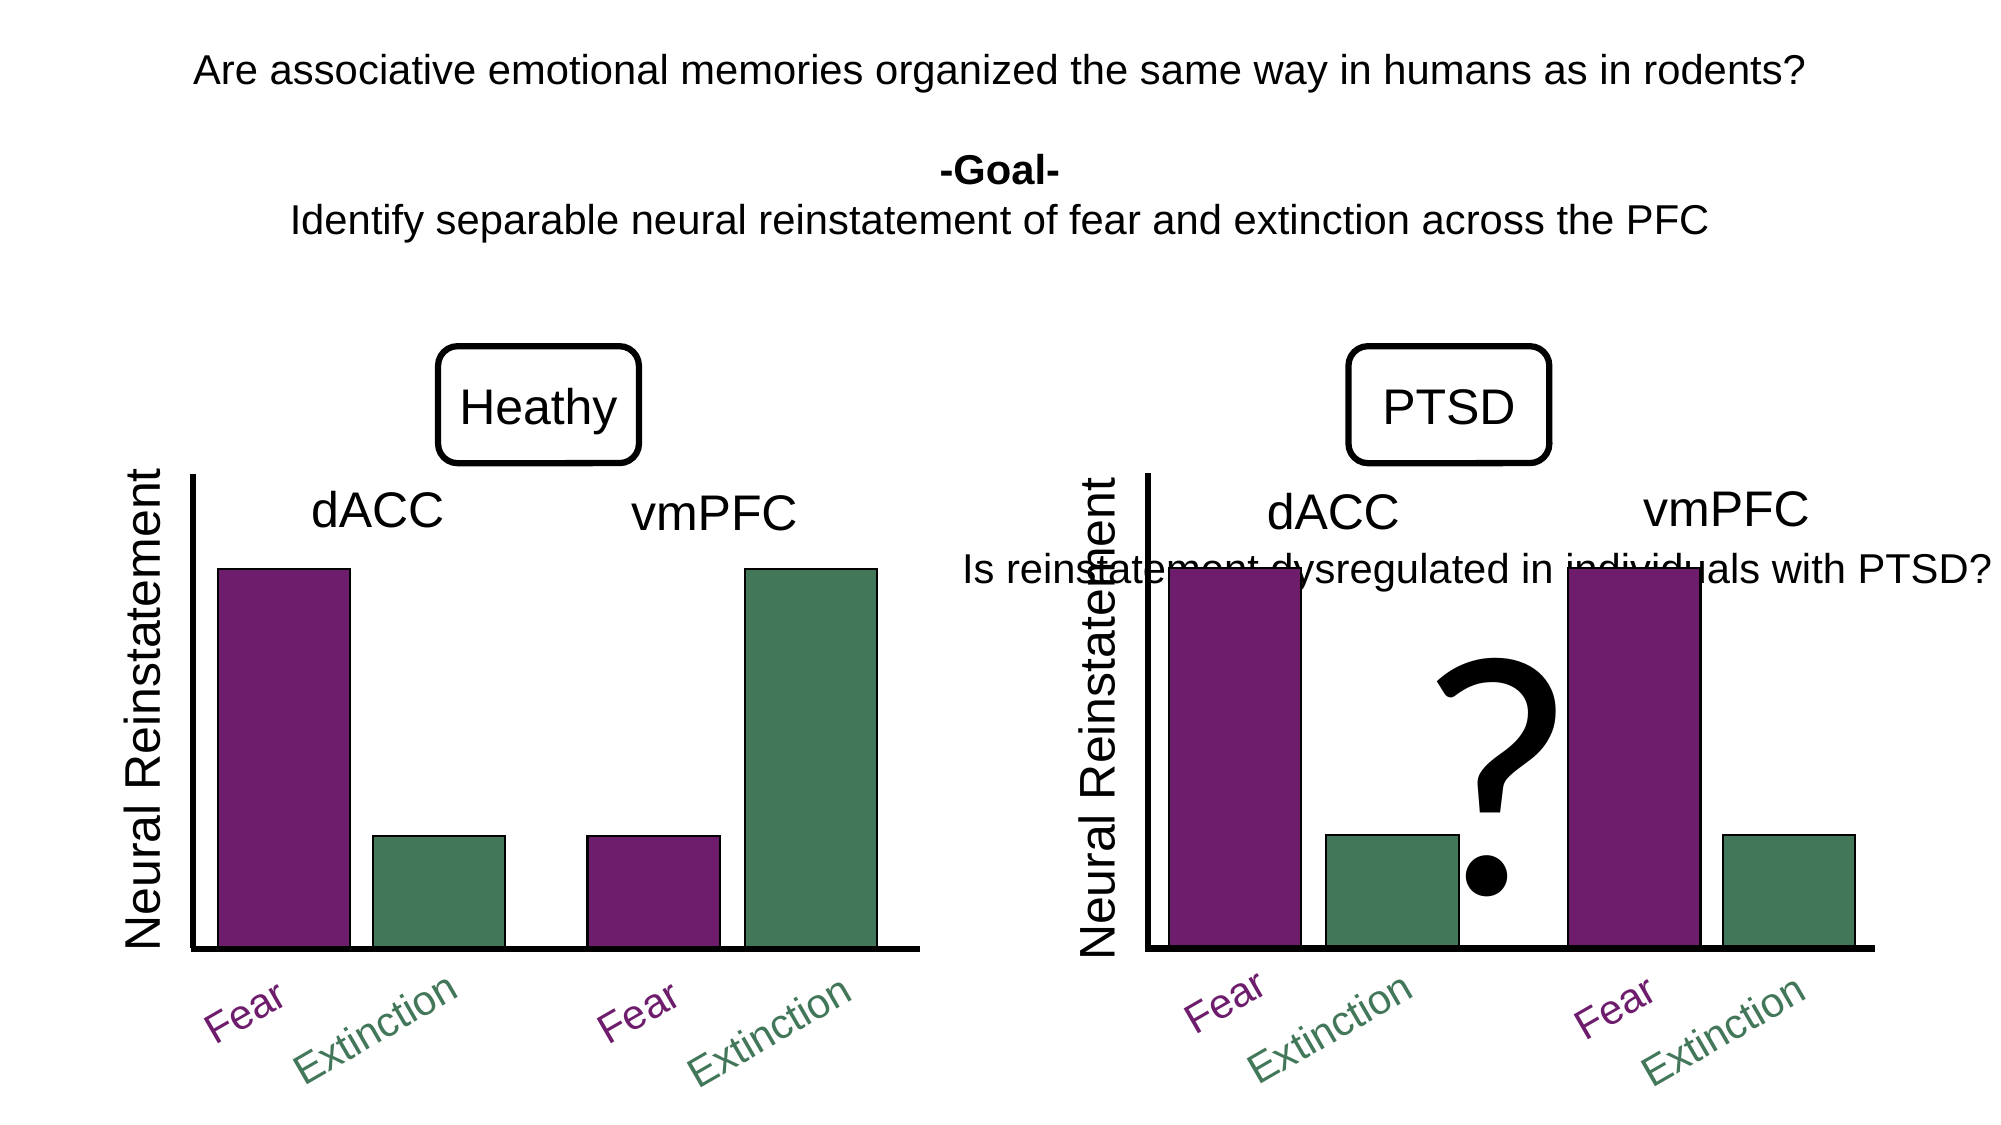

Are associative emotional memories organized the same way in humans as in rodents?

-Goal-
Identify separable neural reinstatement of fear and extinction across the PFC

PTSD

Heathy
vmPFC
dACC

Neural Reinstatement

Fear
Fear
Extinction
Extinction
dACC
vmPFC
Is reinstatement dysregulated in individuals with PTSD?
?

Neural Reinstatement

Fear
Fear
Extinction
Extinction